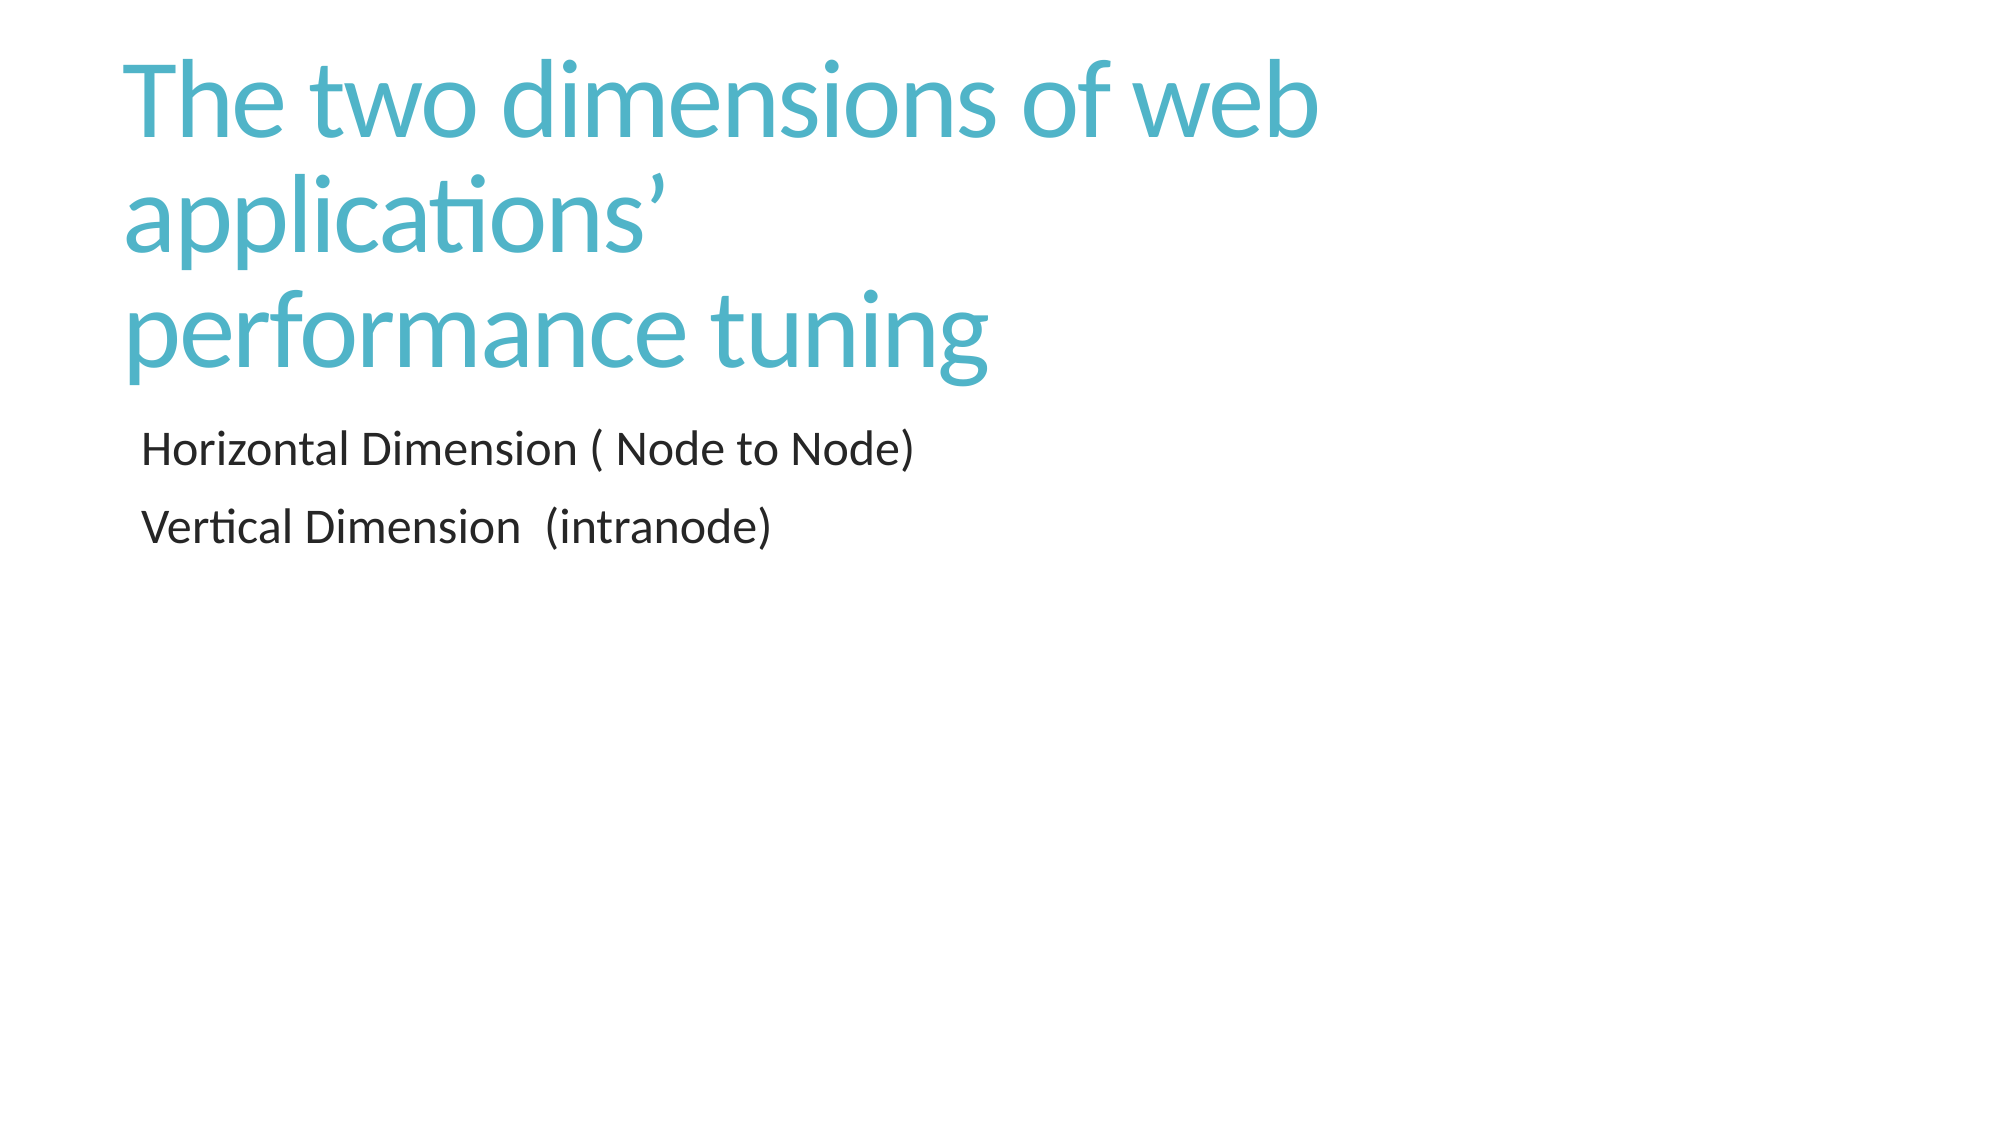

# The two dimensions of web applications’ performance tuning

Horizontal Dimension ( Node to Node)
Vertical Dimension  (intranode)